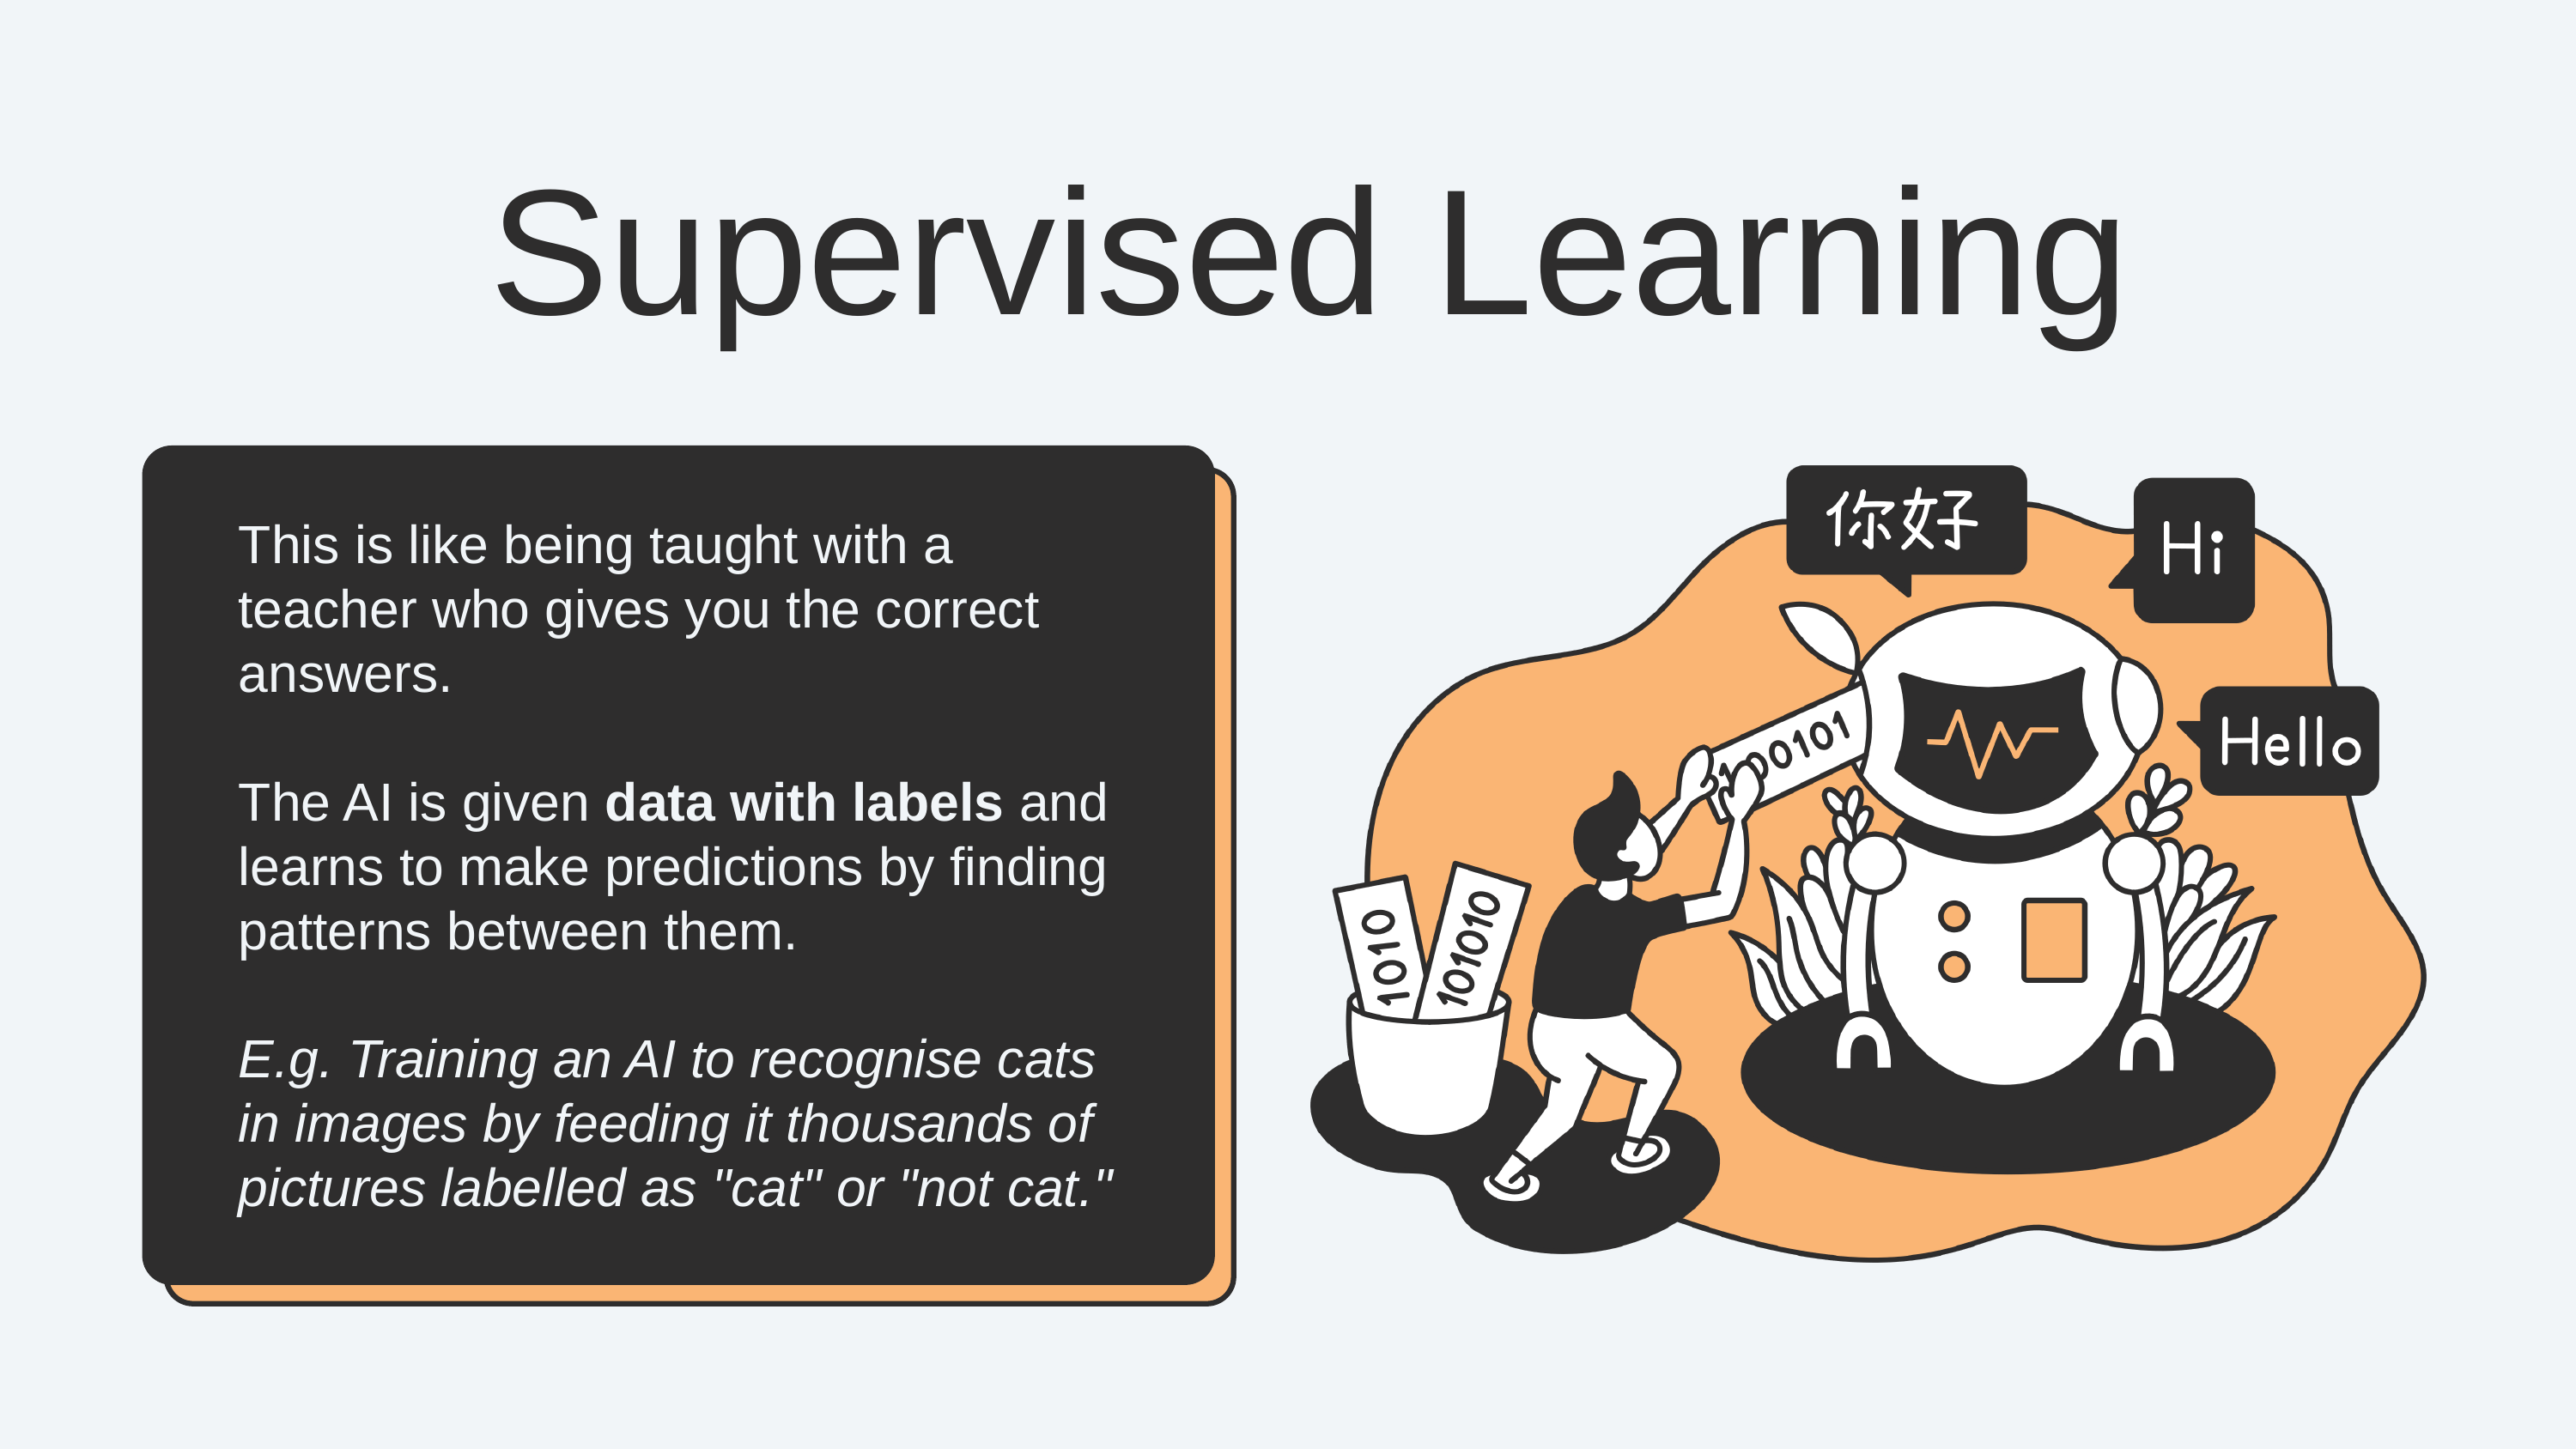

Supervised Learning

This is like being taught with a teacher who gives you the correct answers.

The AI is given data with labels and learns to make predictions by finding patterns between them.
E.g. Training an AI to recognise cats in images by feeding it thousands of pictures labelled as "cat" or "not cat."